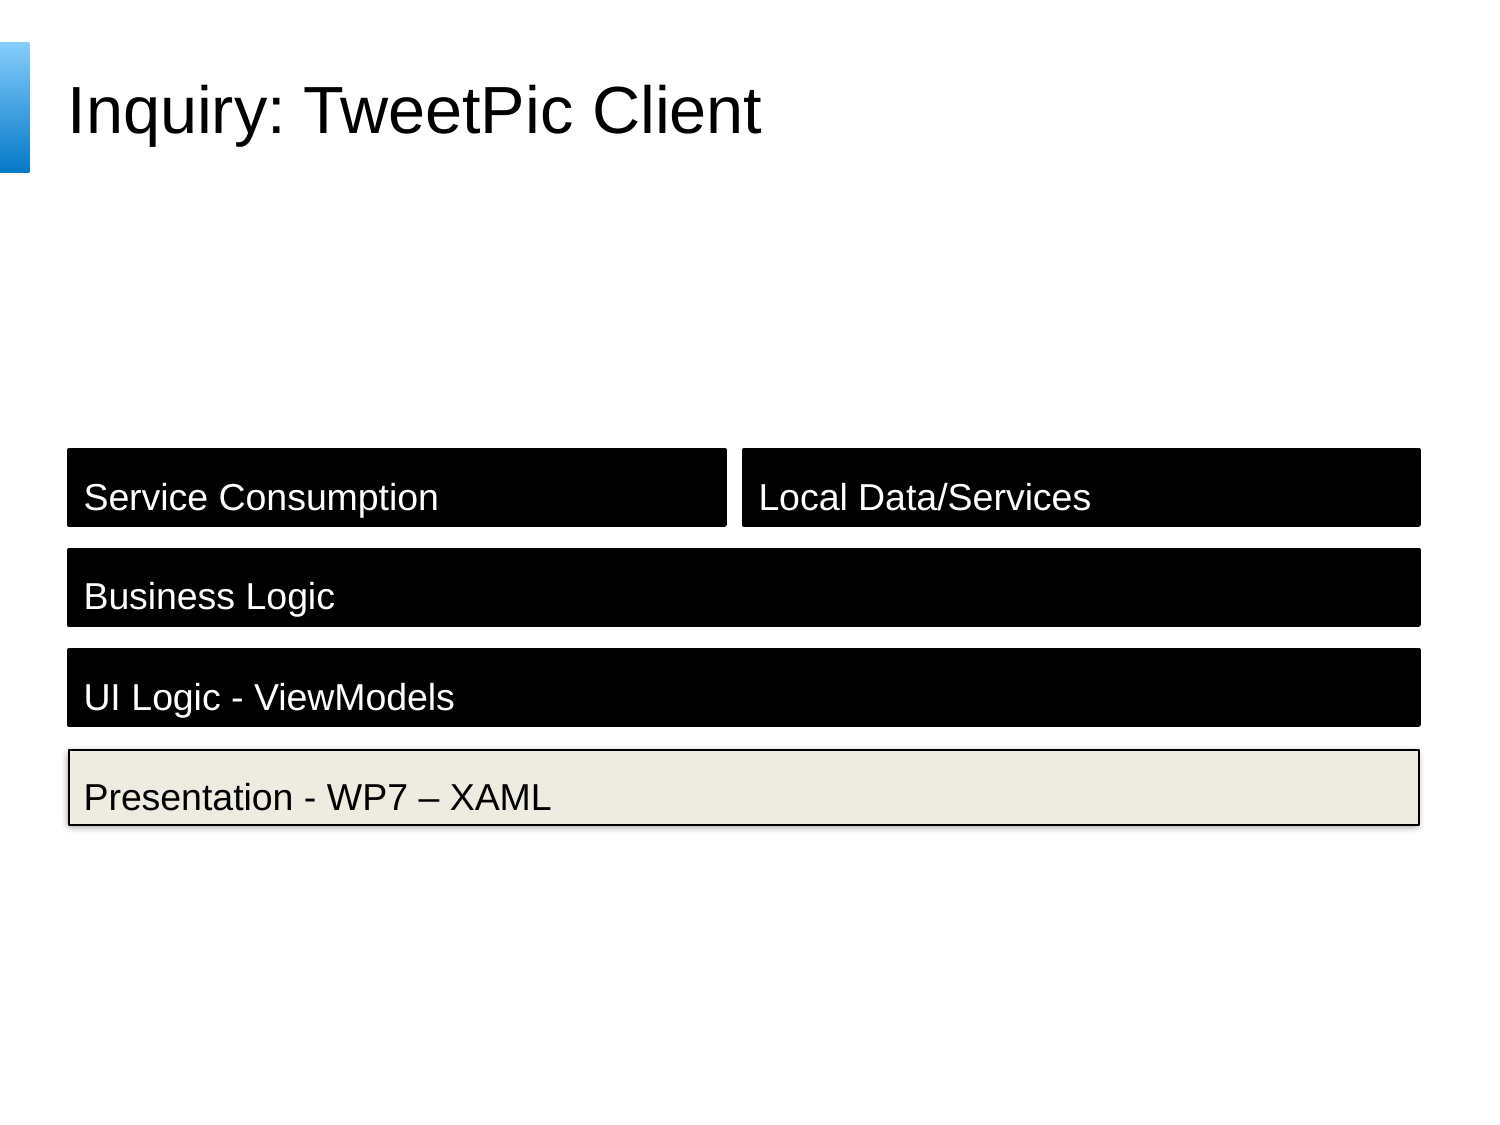

# Inquiry: TweetPic Client

Service Consumption
Local Data/Services
Business Logic
UI Logic - ViewModels
Presentation - WP7 – XAML